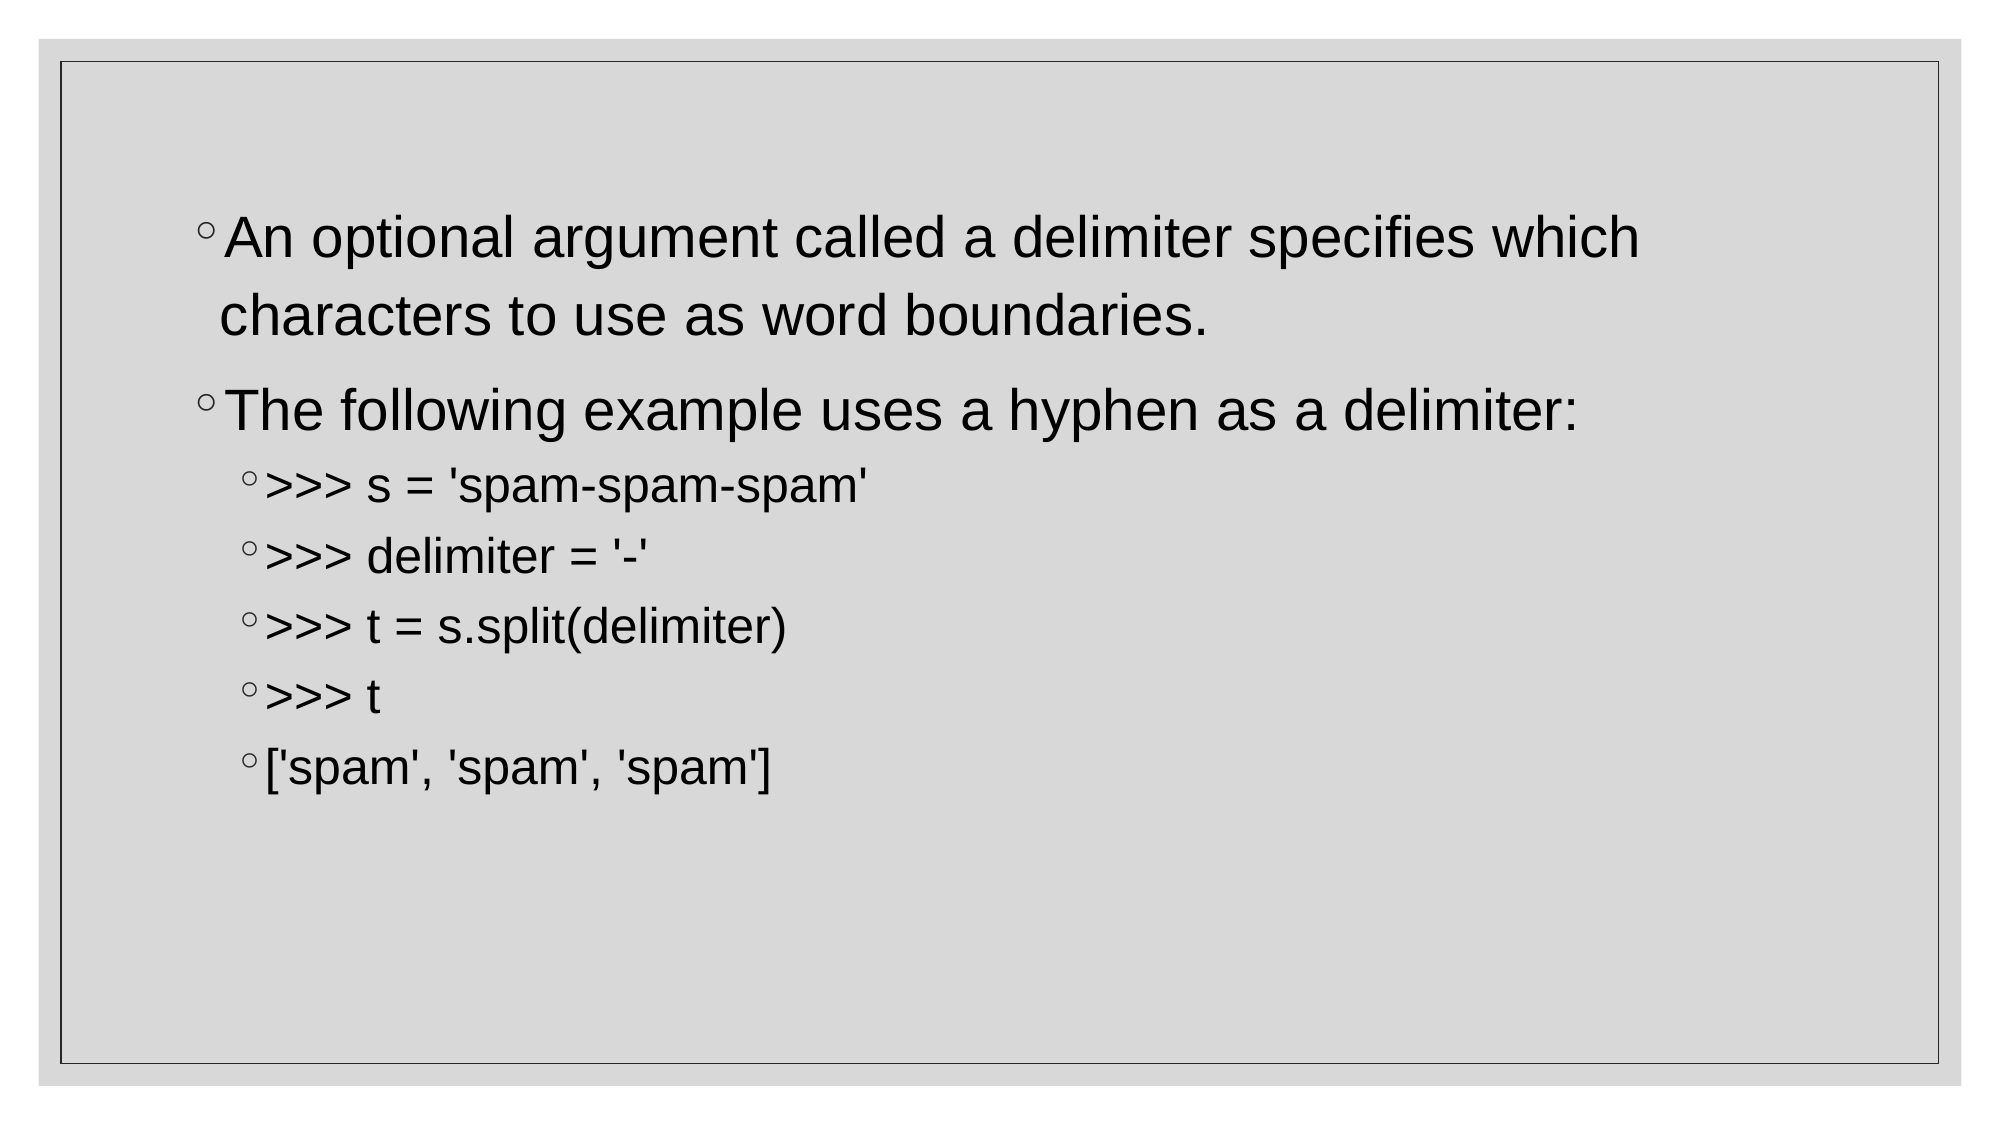

An optional argument called a delimiter specifies which characters to use as word boundaries.
The following example uses a hyphen as a delimiter:
>>> s = 'spam-spam-spam'
>>> delimiter = '-'
>>> t = s.split(delimiter)
>>> t
['spam', 'spam', 'spam']